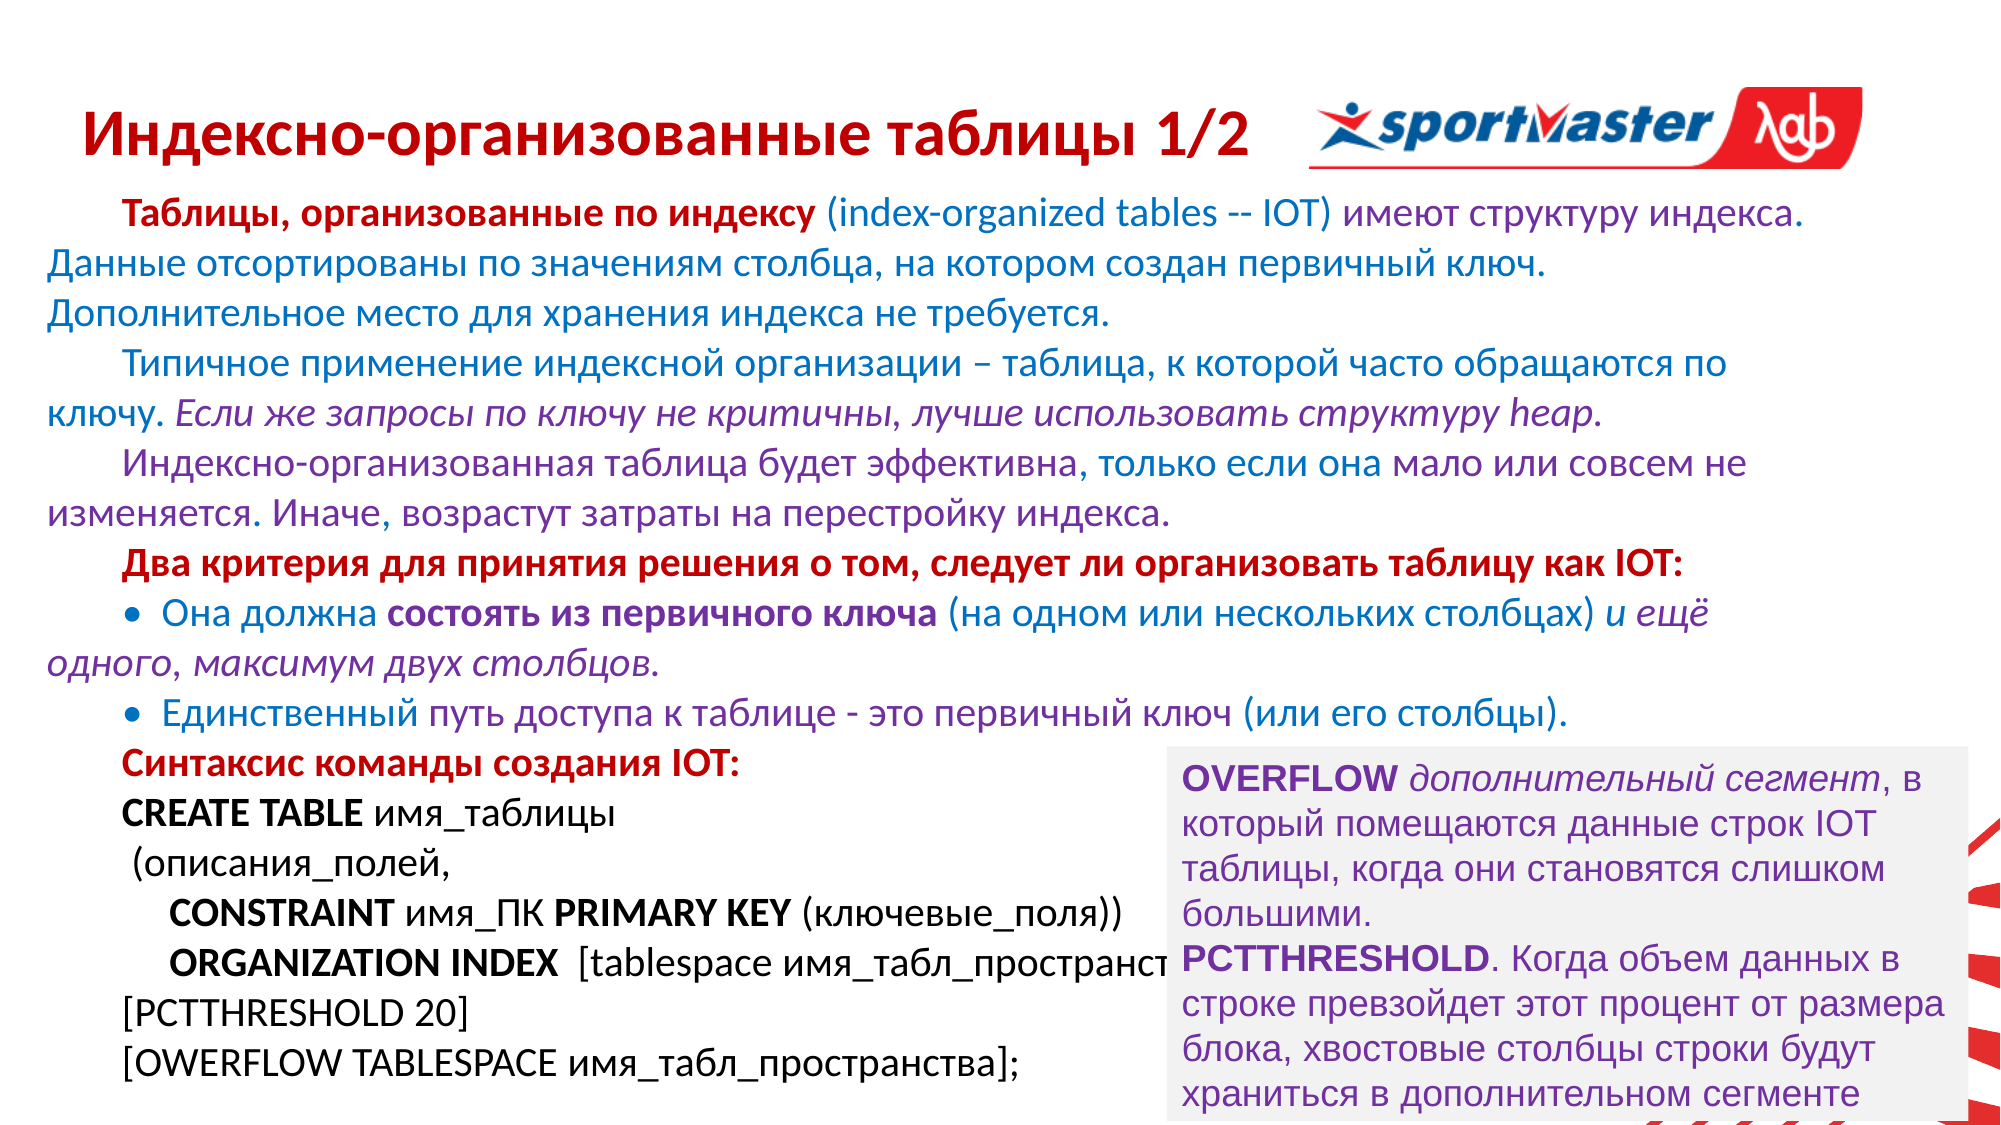

Индексно-организованные таблицы 1/2
Таблицы, организованные по индексу (index-organized tables -- IOT) имеют структуру индекса. Данные отсортированы по значениям столбца, на котором создан первичный ключ. Дополнительное место для хранения индекса не требуется.
Типичное применение индексной организации – таблица, к которой часто обращаются по ключу. Если же запросы по ключу не критичны, лучше использовать структуру heap.
Индексно-организованная таблица будет эффективна, только если она мало или совсем не изменяется. Иначе, возрастут затраты на перестройку индекса.
Два критерия для принятия решения о том, следует ли организовать таблицу как IOT:
•  Она должна состоять из первичного ключа (на одном или нескольких столбцах) и ещё одного, максимум двух столбцов.
•  Единственный путь доступа к таблице - это первичный ключ (или его столбцы).
Синтаксис команды создания IOT:
CREATE TABLE имя_таблицы
 (описания_полей,
     CONSTRAINT имя_ПК PRIMARY KEY (ключевые_поля))
     ORGANIZATION INDEX  [tablespace имя_табл_пространства]
[PCTTHRESHOLD 20]
[OWERFLOW TABLESPACE имя_табл_пространства];

OVERFLOW дополнительный сегмент, в который помещаются данные строк IOT таблицы, когда они становятся слишком большими.
PCTTHRESHOLD. Когда объем данных в строке превзойдет этот процент от размера блока, хвостовые столбцы строки будут храниться в дополнительном cегменте